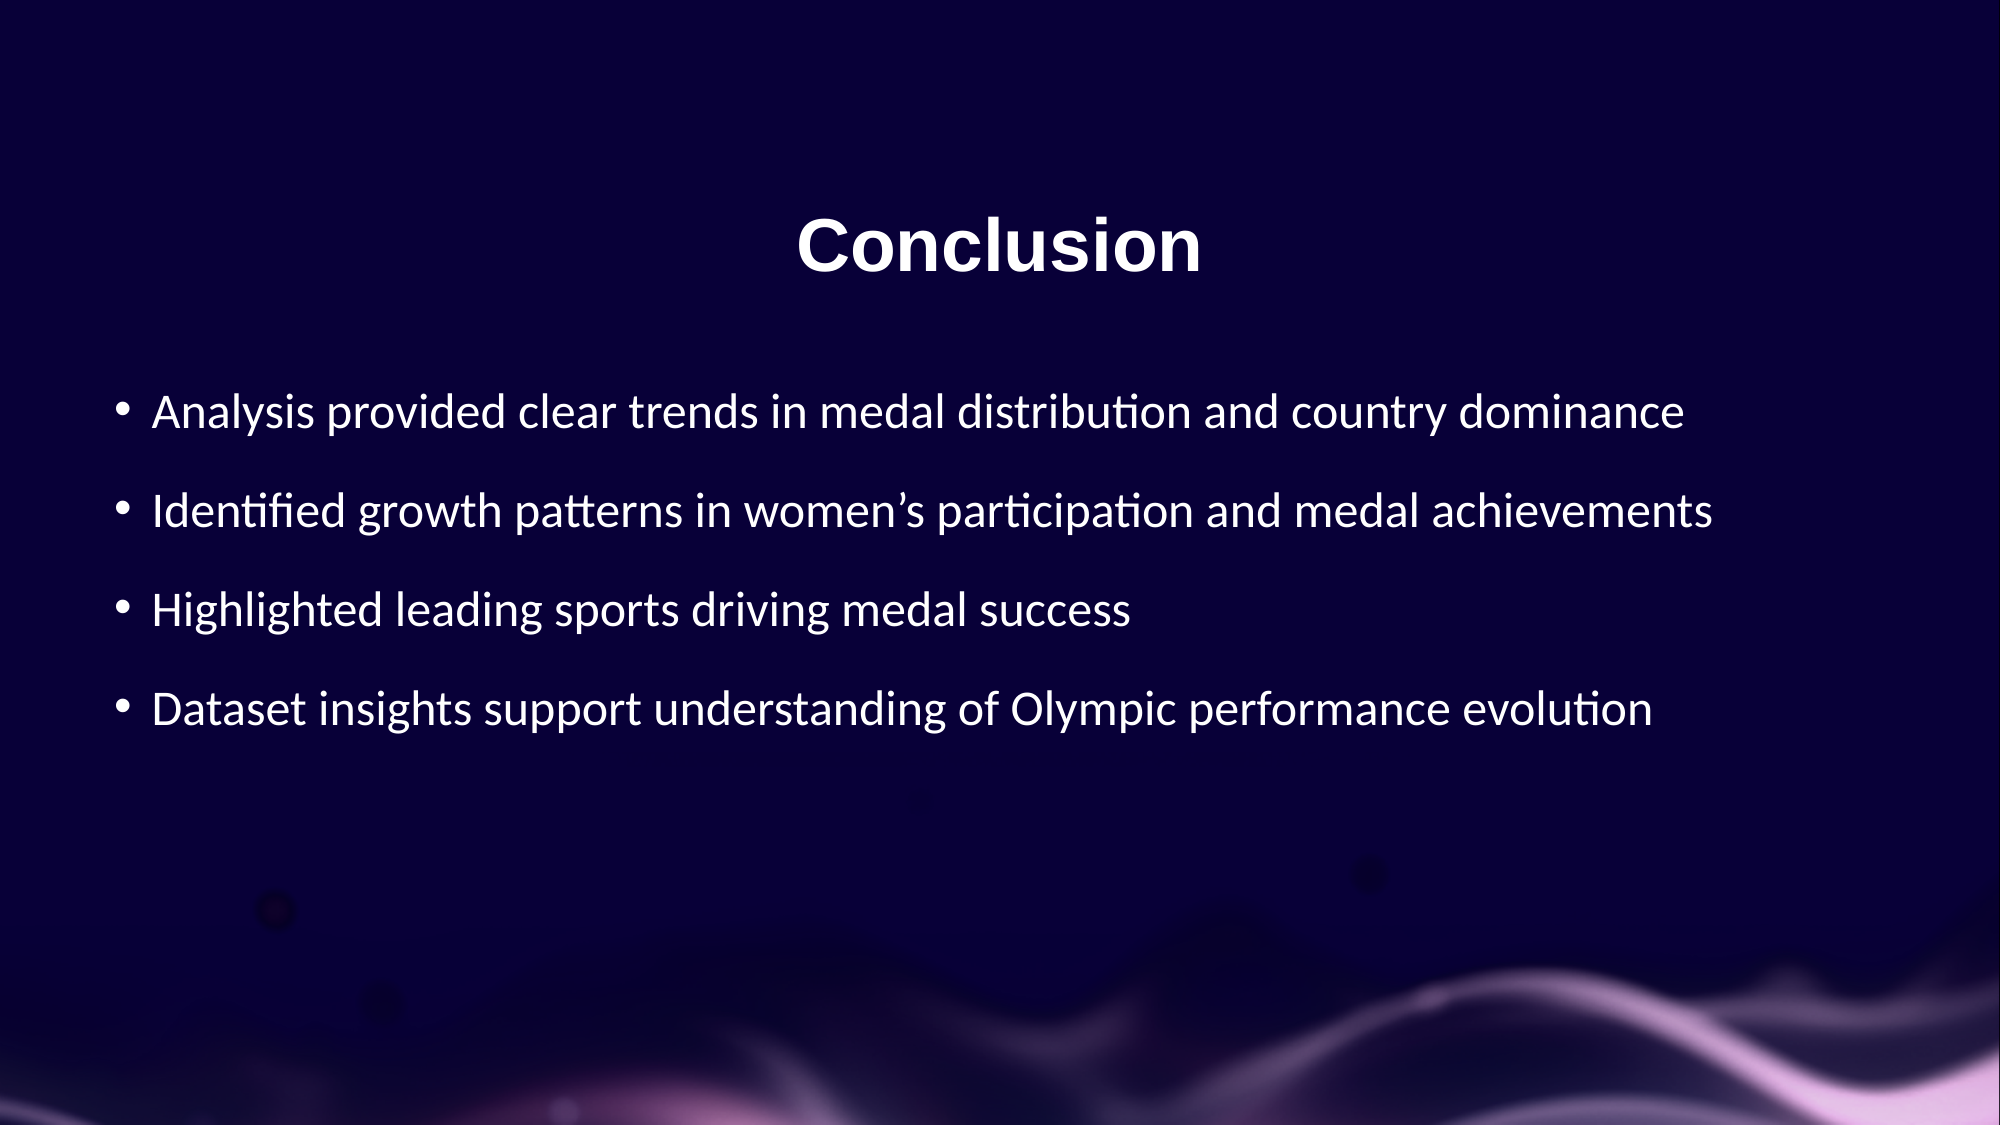

# Conclusion
Analysis provided clear trends in medal distribution and country dominance
Identified growth patterns in women’s participation and medal achievements
Highlighted leading sports driving medal success
Dataset insights support understanding of Olympic performance evolution